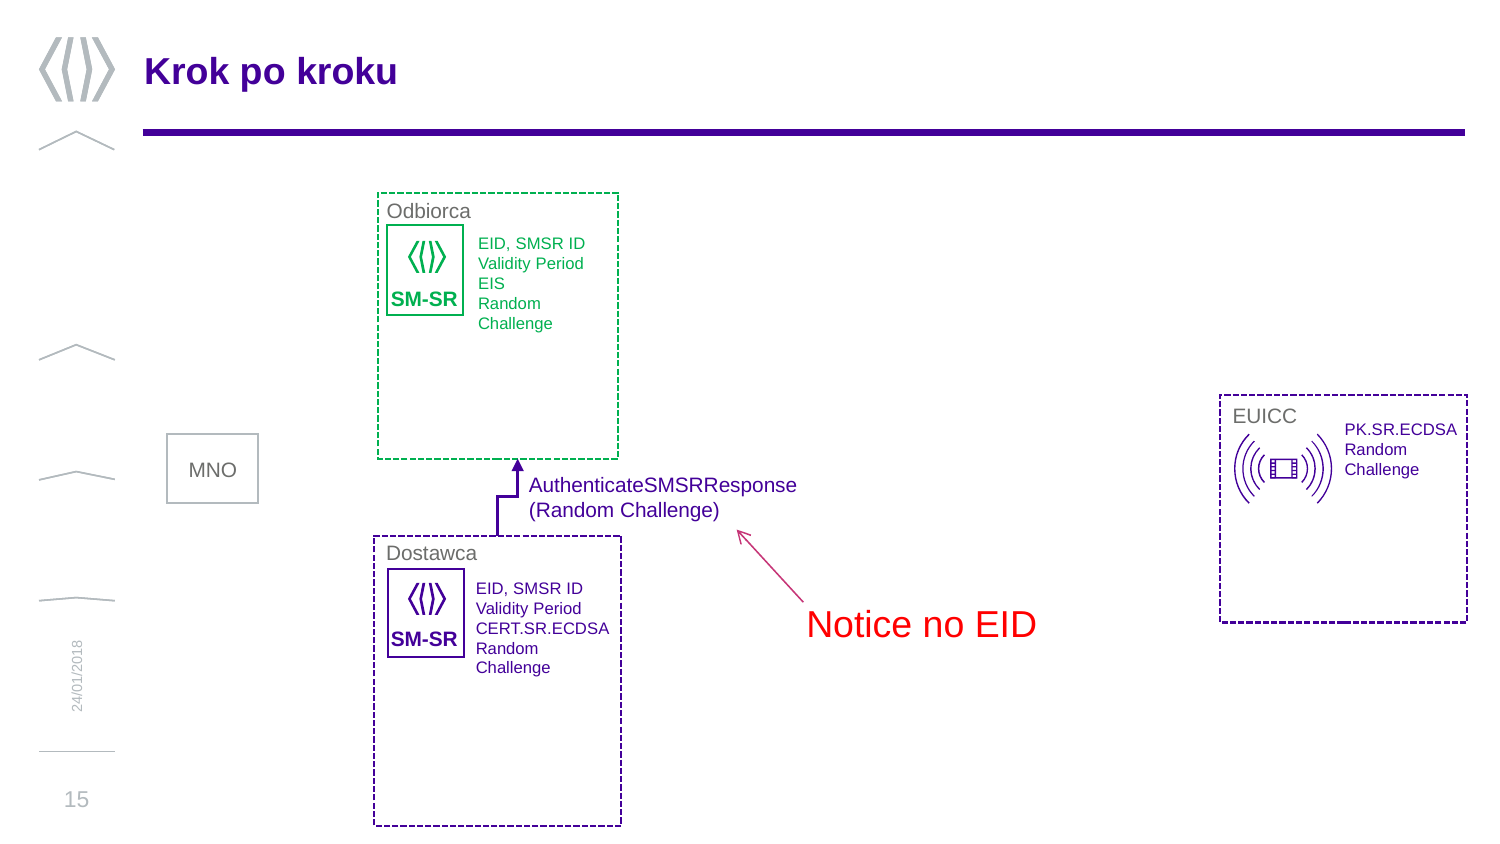

# Krok po kroku
Odbiorca

SM-SR

EID, SMSR ID
Validity Period
EIS
Random Challenge

EUICC
PK.SR.ECDSA
Random Challenge

MNO
AuthenticateSMSRResponse
(Random Challenge)
Dostawca

SM-SR
EID, SMSR ID
Validity Period
CERT.SR.ECDSA
Random Challenge
Notice no EID
24/01/2018
15